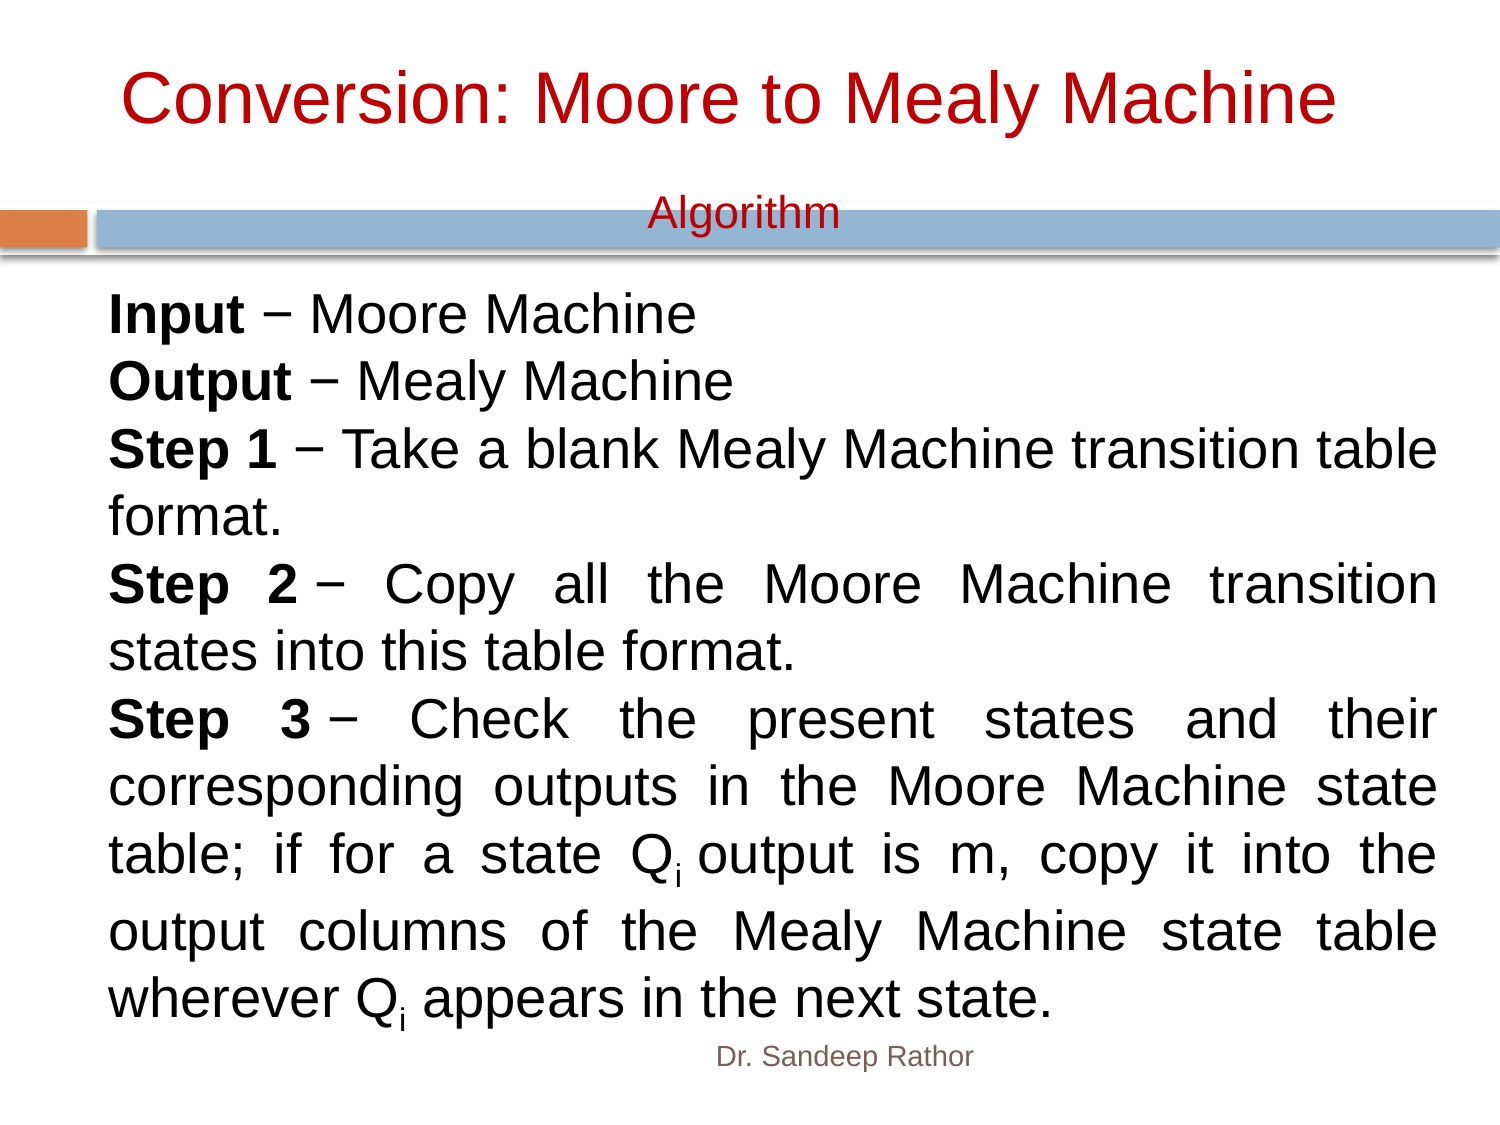

# Conversion: Moore to Mealy Machine
Algorithm
Input − Moore Machine
Output − Mealy Machine
Step 1 − Take a blank Mealy Machine transition table format.
Step 2 − Copy all the Moore Machine transition states into this table format.
Step 3 − Check the present states and their corresponding outputs in the Moore Machine state table; if for a state Qi output is m, copy it into the output columns of the Mealy Machine state table wherever Qi appears in the next state.
Dr. Sandeep Rathor